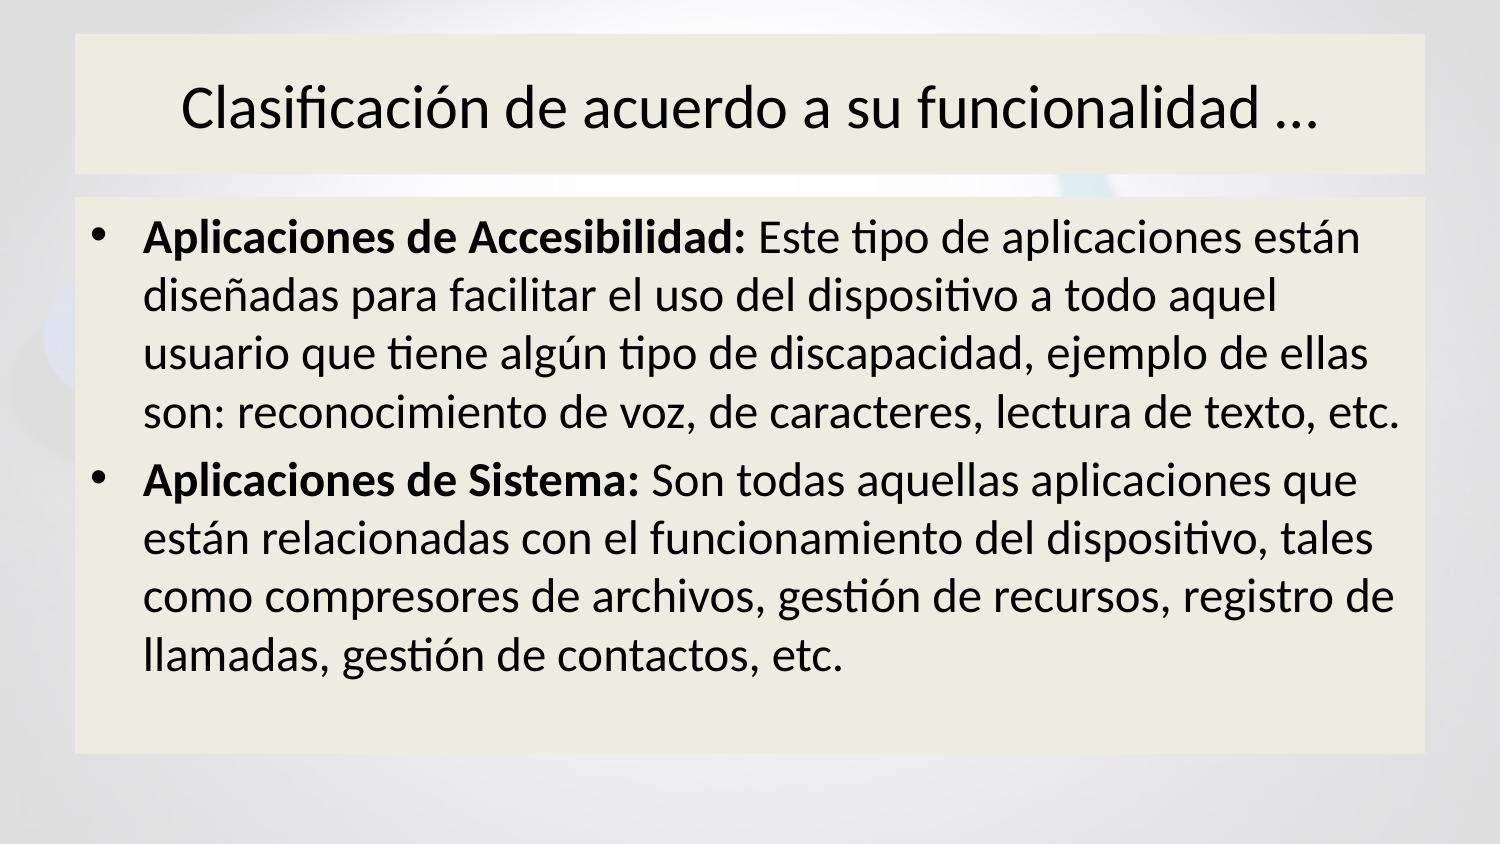

# Clasificación de acuerdo a su funcionalidad …
Aplicaciones de Accesibilidad: Este tipo de aplicaciones están diseñadas para facilitar el uso del dispositivo a todo aquel usuario que tiene algún tipo de discapacidad, ejemplo de ellas son: reconocimiento de voz, de caracteres, lectura de texto, etc.
Aplicaciones de Sistema: Son todas aquellas aplicaciones que están relacionadas con el funcionamiento del dispositivo, tales como compresores de archivos, gestión de recursos, registro de llamadas, gestión de contactos, etc.